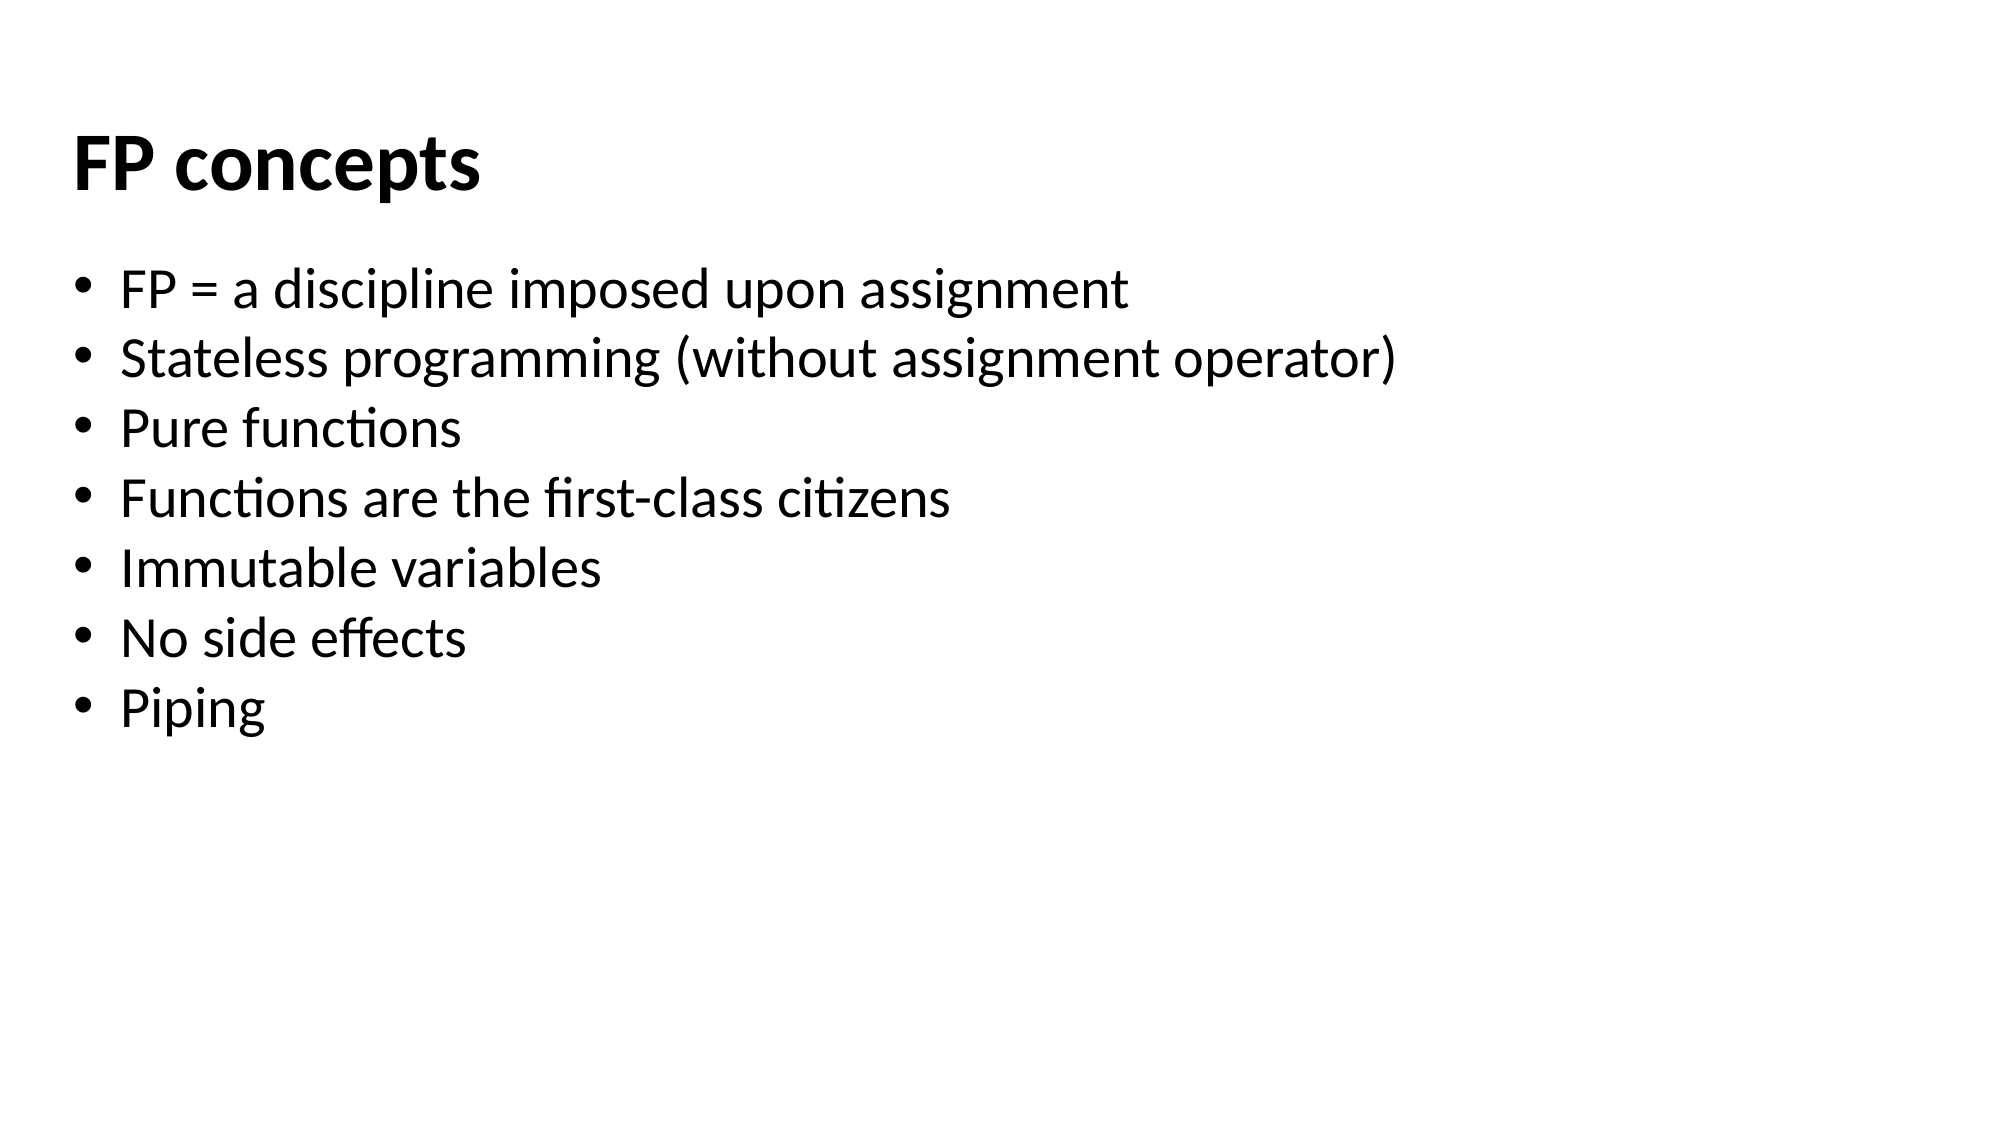

FP concepts
FP = a discipline imposed upon assignment
Stateless programming (without assignment operator)
Pure functions
Functions are the first-class citizens
Immutable variables
No side effects
Piping